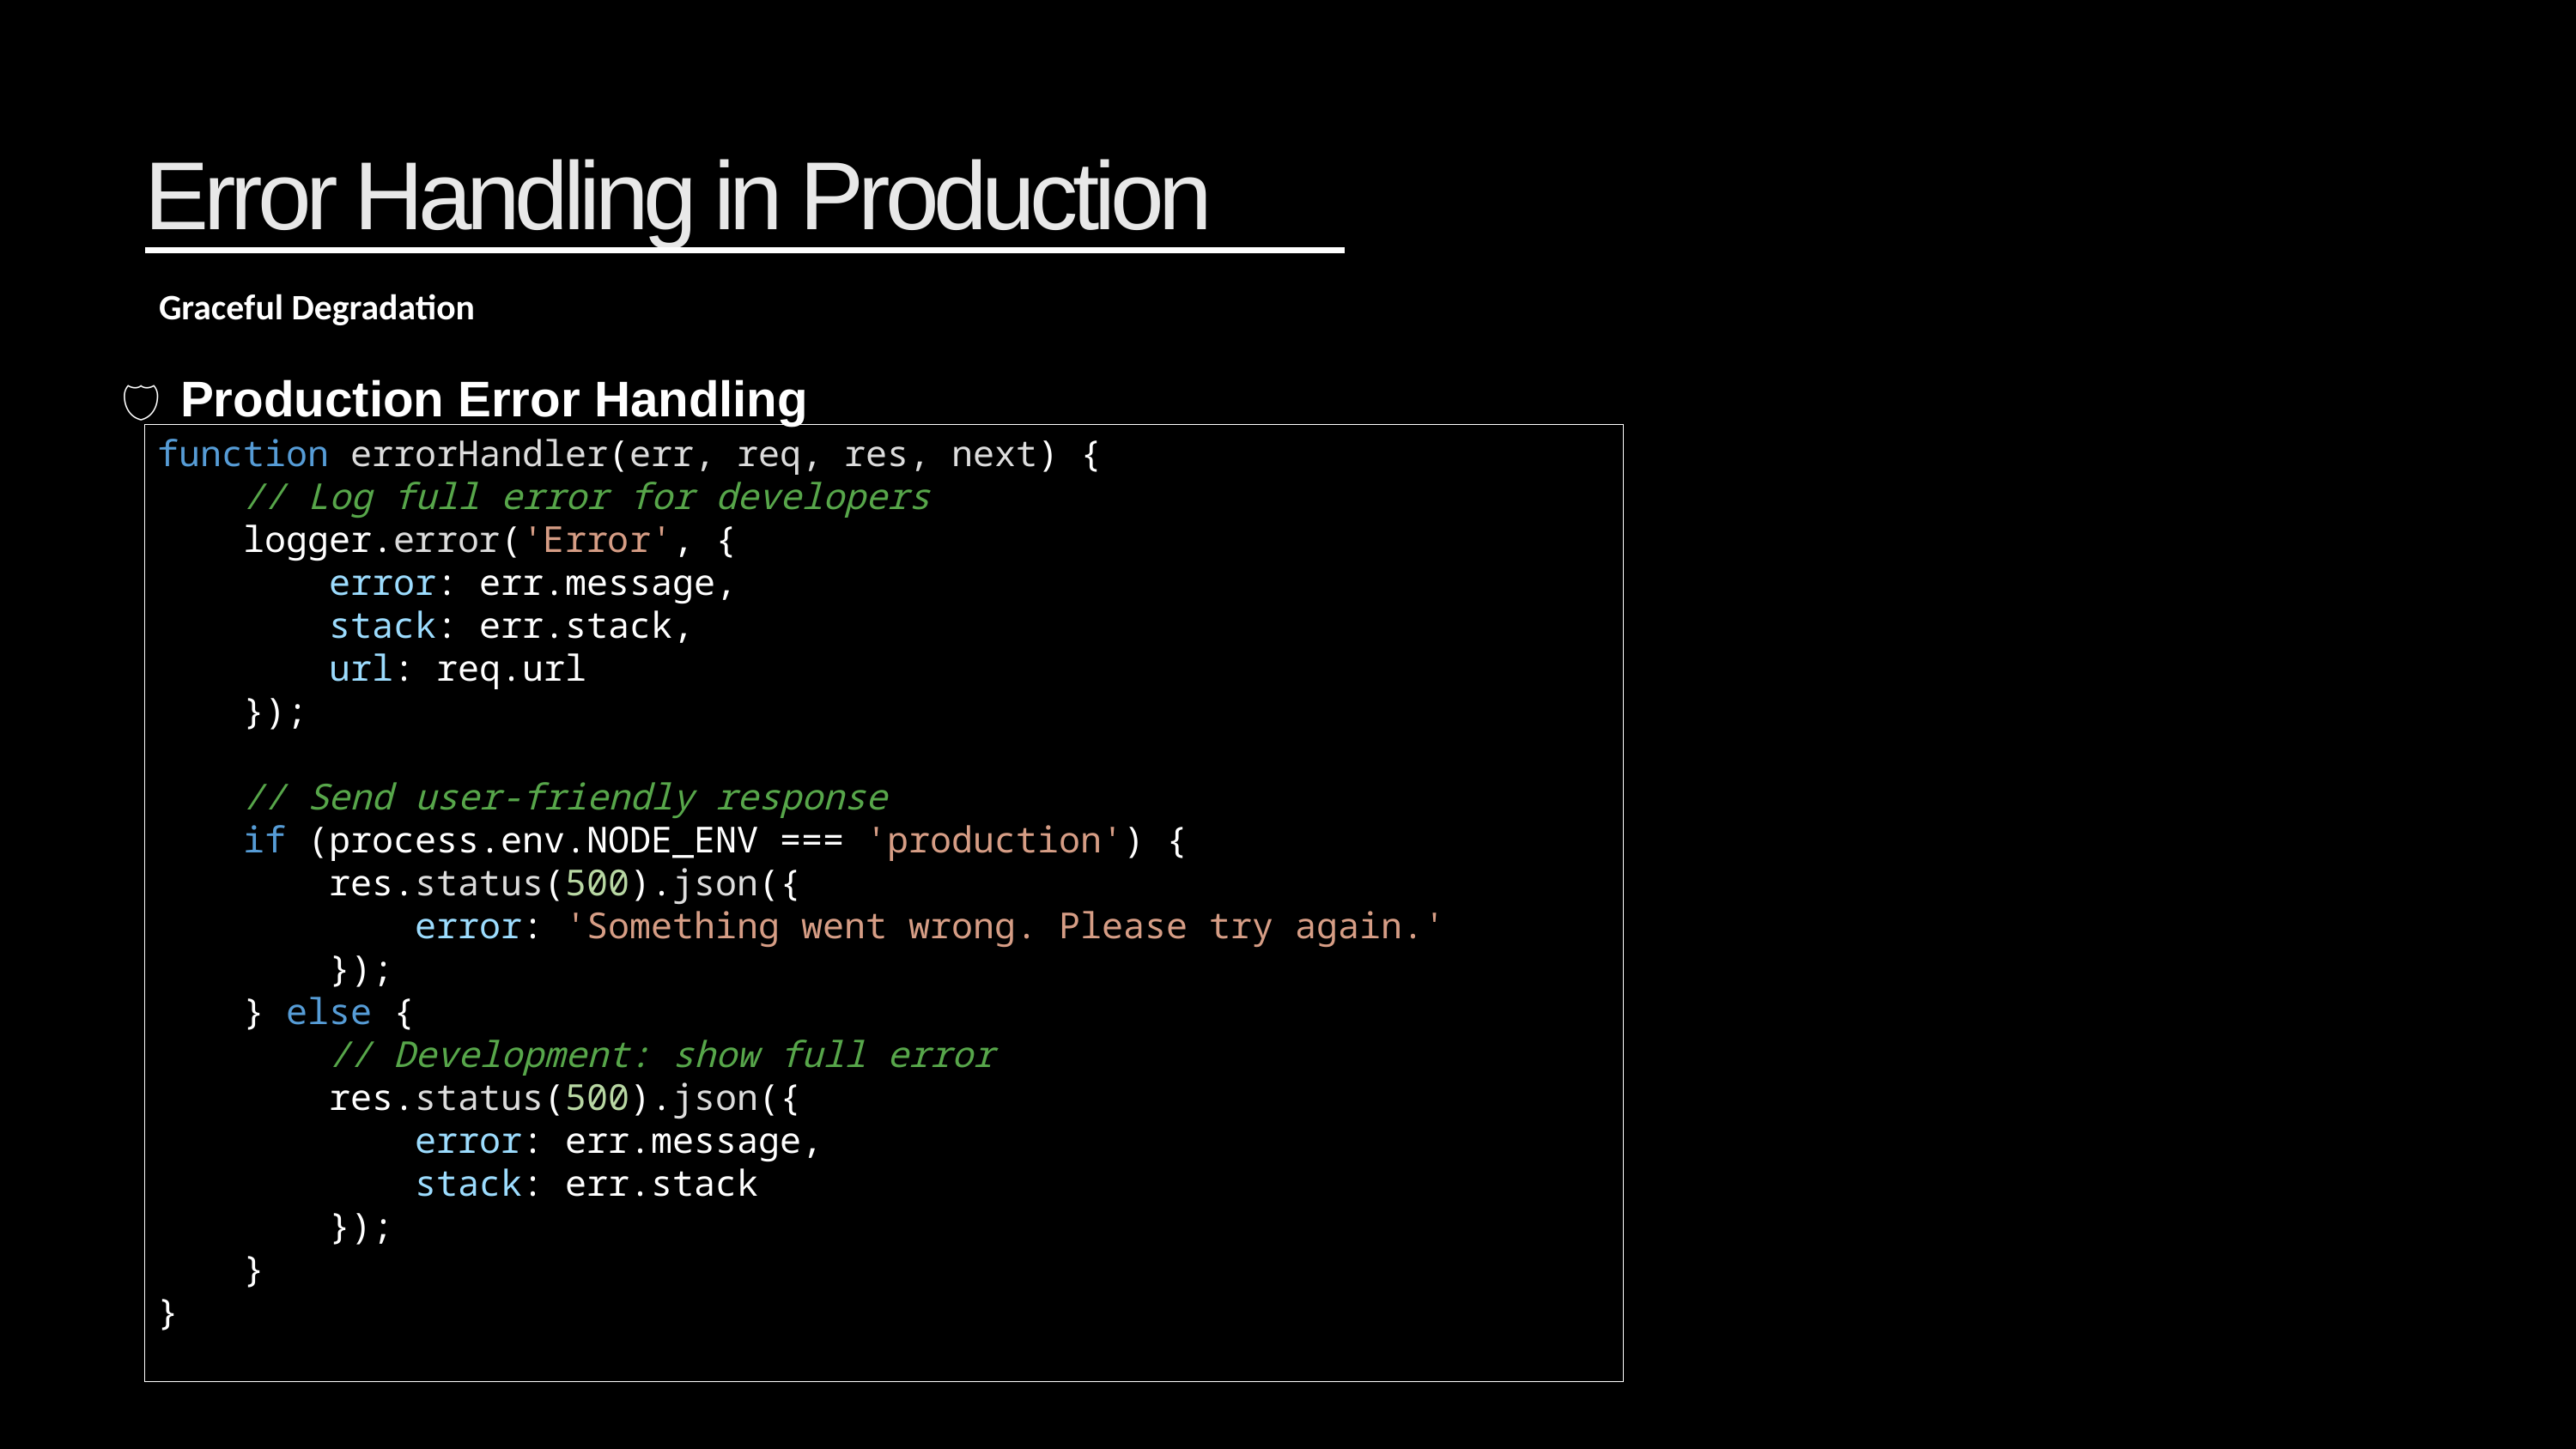

Error Handling in Production

Graceful Degradation
🛡️ Production Error Handling
function errorHandler(err, req, res, next) {
    // Log full error for developers
    logger.error('Error', {
        error: err.message,
        stack: err.stack,
        url: req.url
    });

    // Send user-friendly response
    if (process.env.NODE_ENV === 'production') {
        res.status(500).json({
            error: 'Something went wrong. Please try again.'
        });
    } else {
        // Development: show full error
        res.status(500).json({
            error: err.message,
            stack: err.stack
        });
    }
}